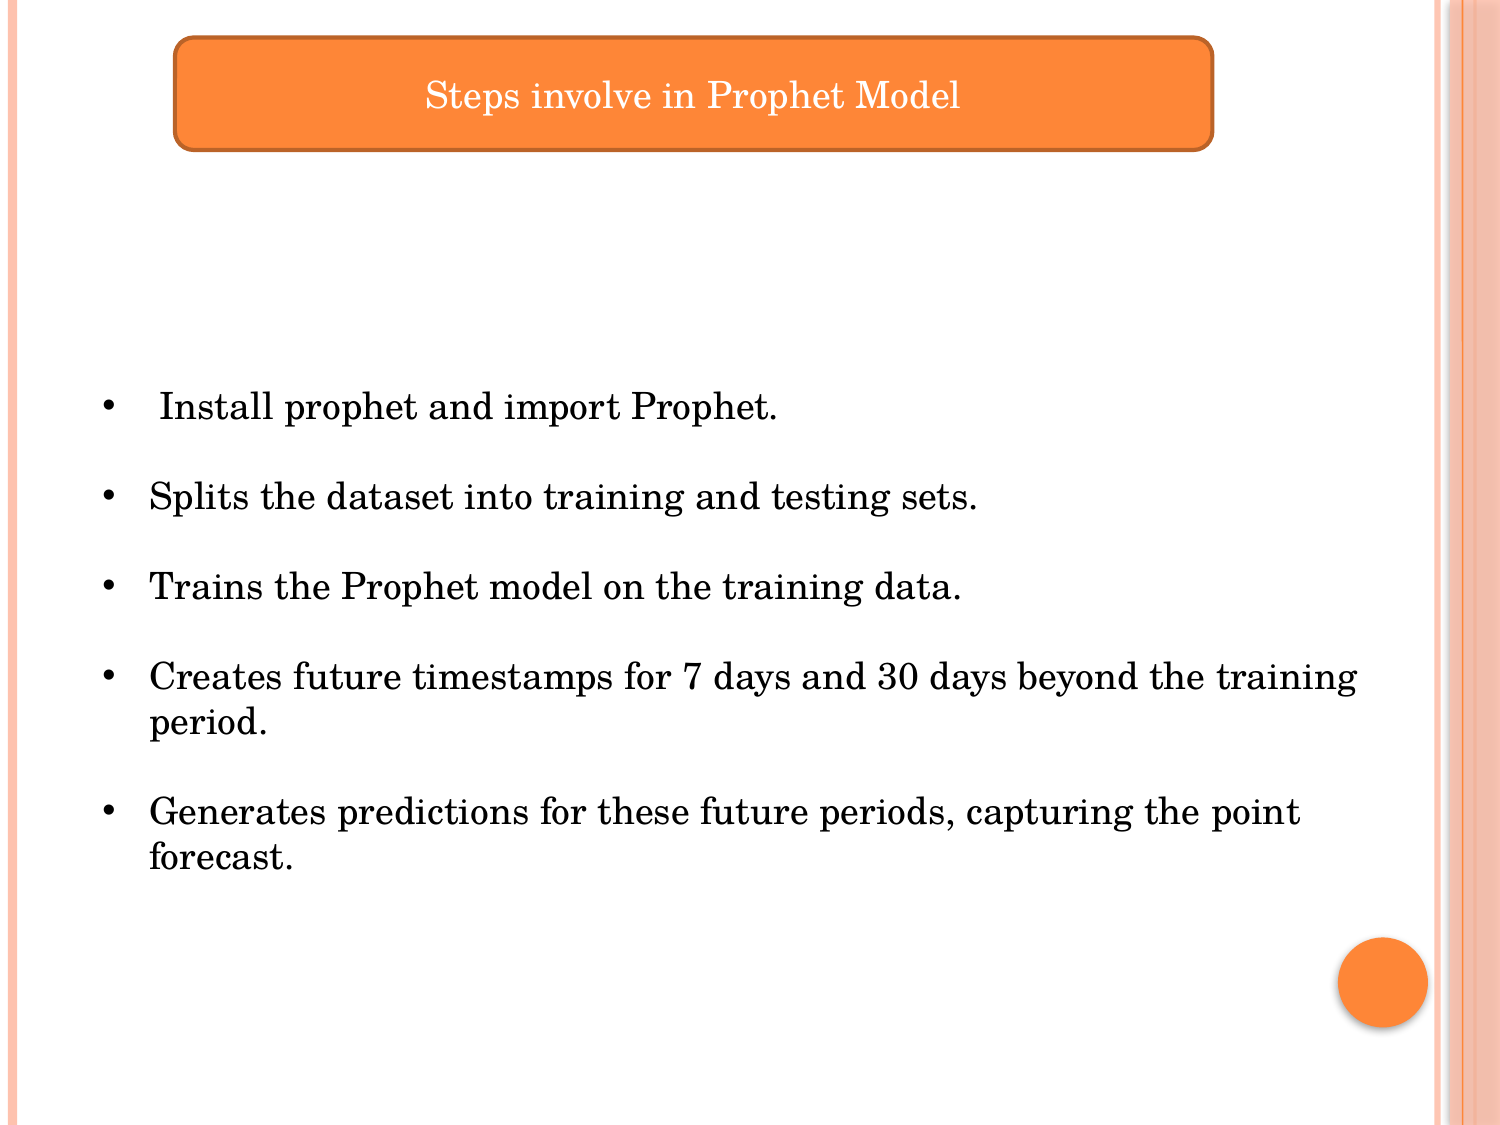

Steps involve in Prophet Model
 Install prophet and import Prophet.

Splits the dataset into training and testing sets.

Trains the Prophet model on the training data.

Creates future timestamps for 7 days and 30 days beyond the training period.

Generates predictions for these future periods, capturing the point forecast.